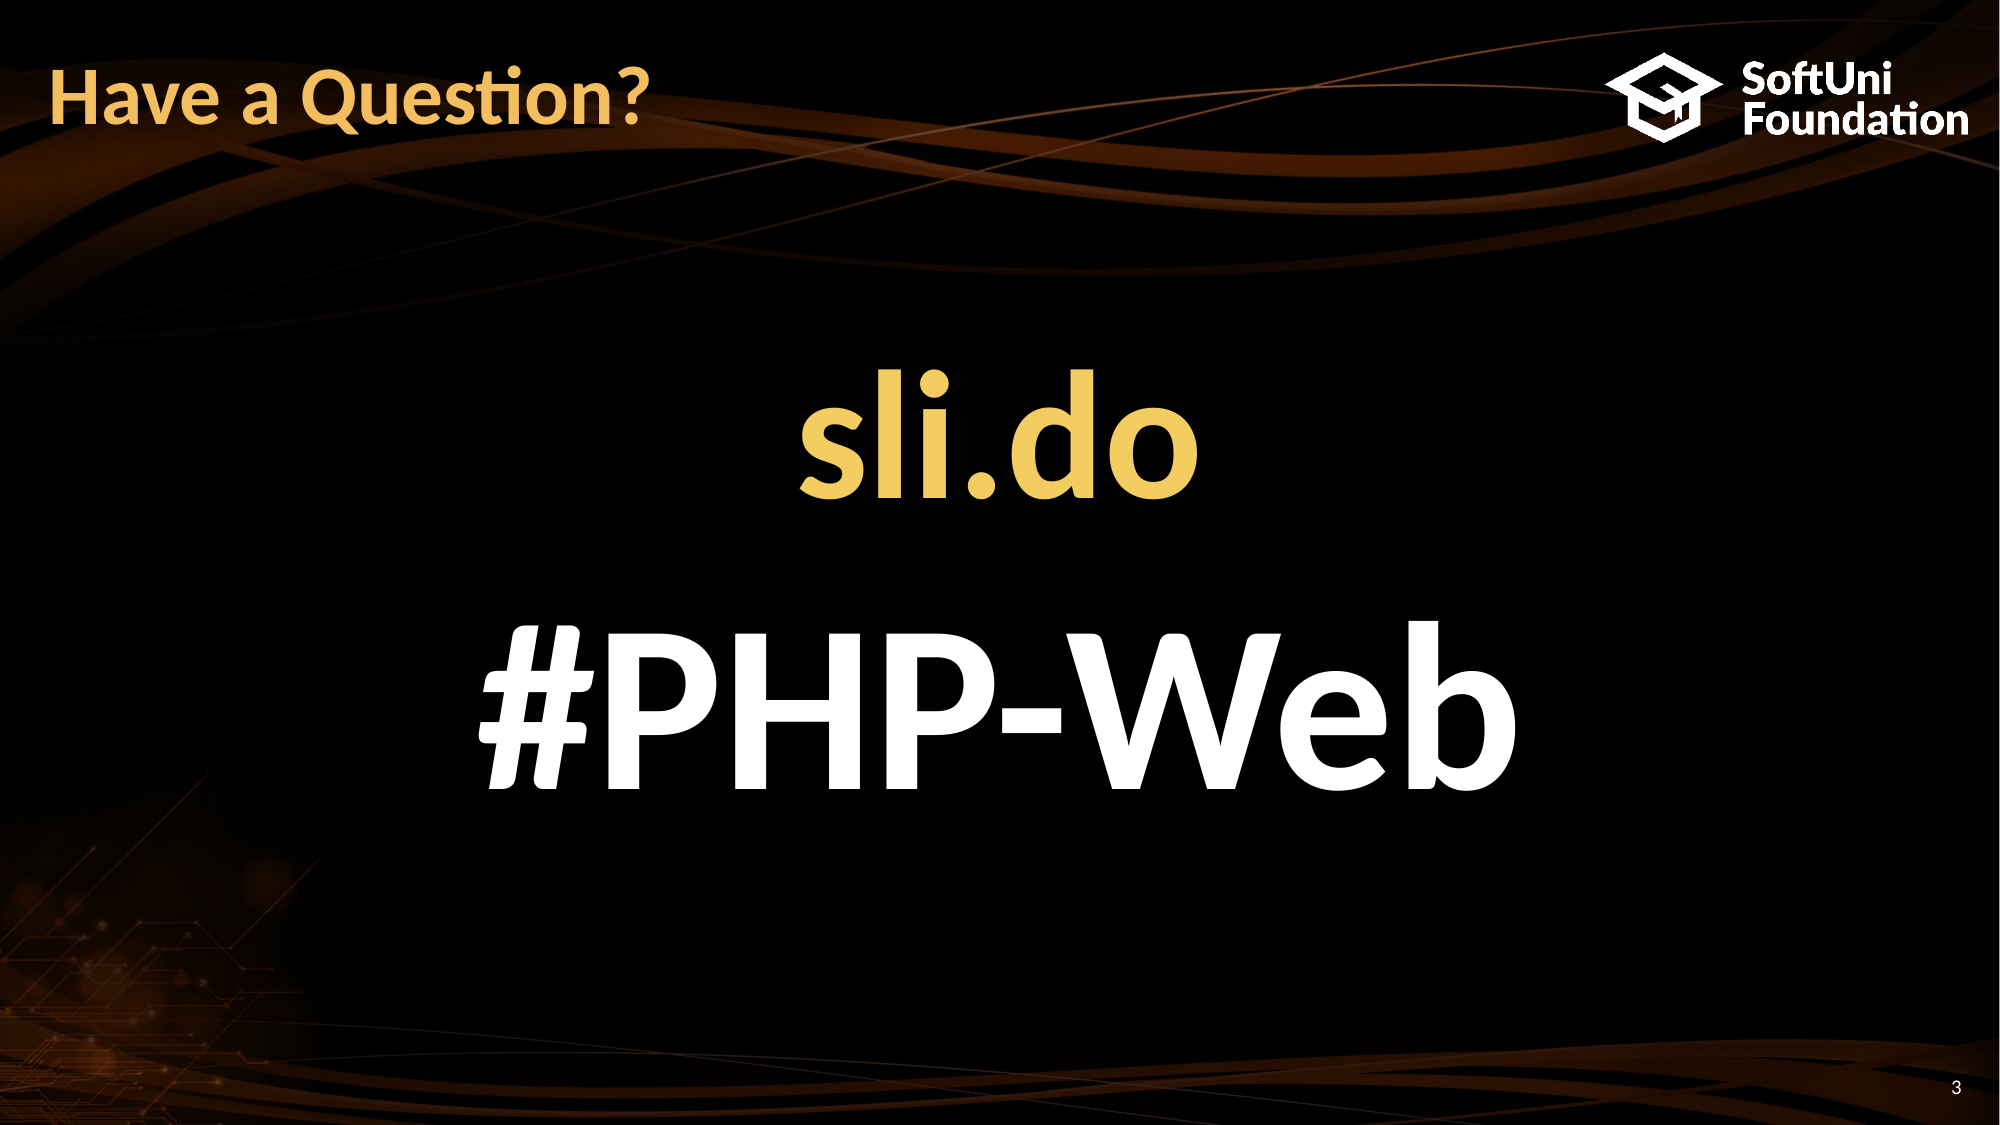

# Have a Question?

sli.do
#PHP-Web
3